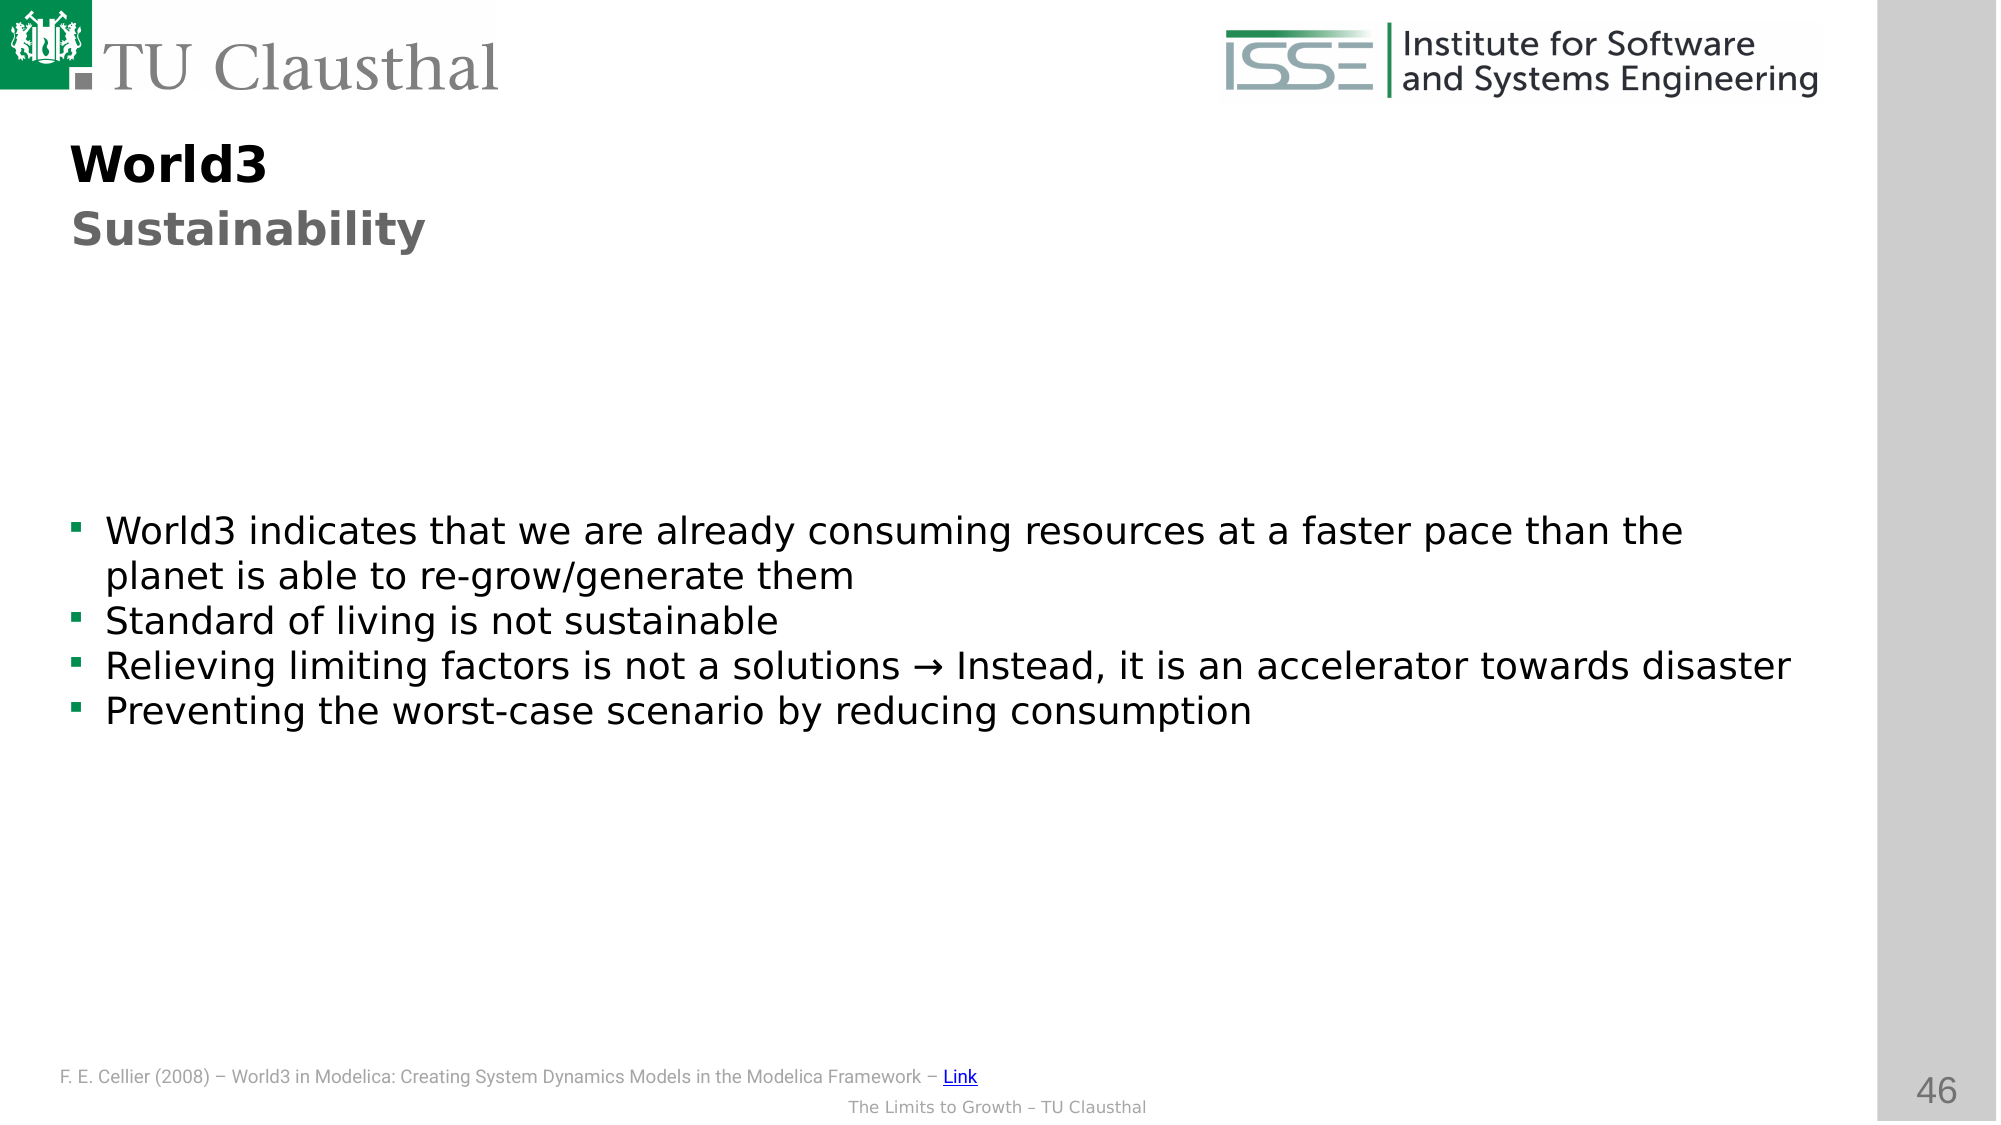

World3
Sustainability
World3 indicates that we are already consuming resources at a faster pace than the planet is able to re-grow/generate them
Standard of living is not sustainable
Relieving limiting factors is not a solutions → Instead, it is an accelerator towards disaster
Preventing the worst-case scenario by reducing consumption
F. E. Cellier (2008) – World3 in Modelica: Creating System Dynamics Models in the Modelica Framework – Link